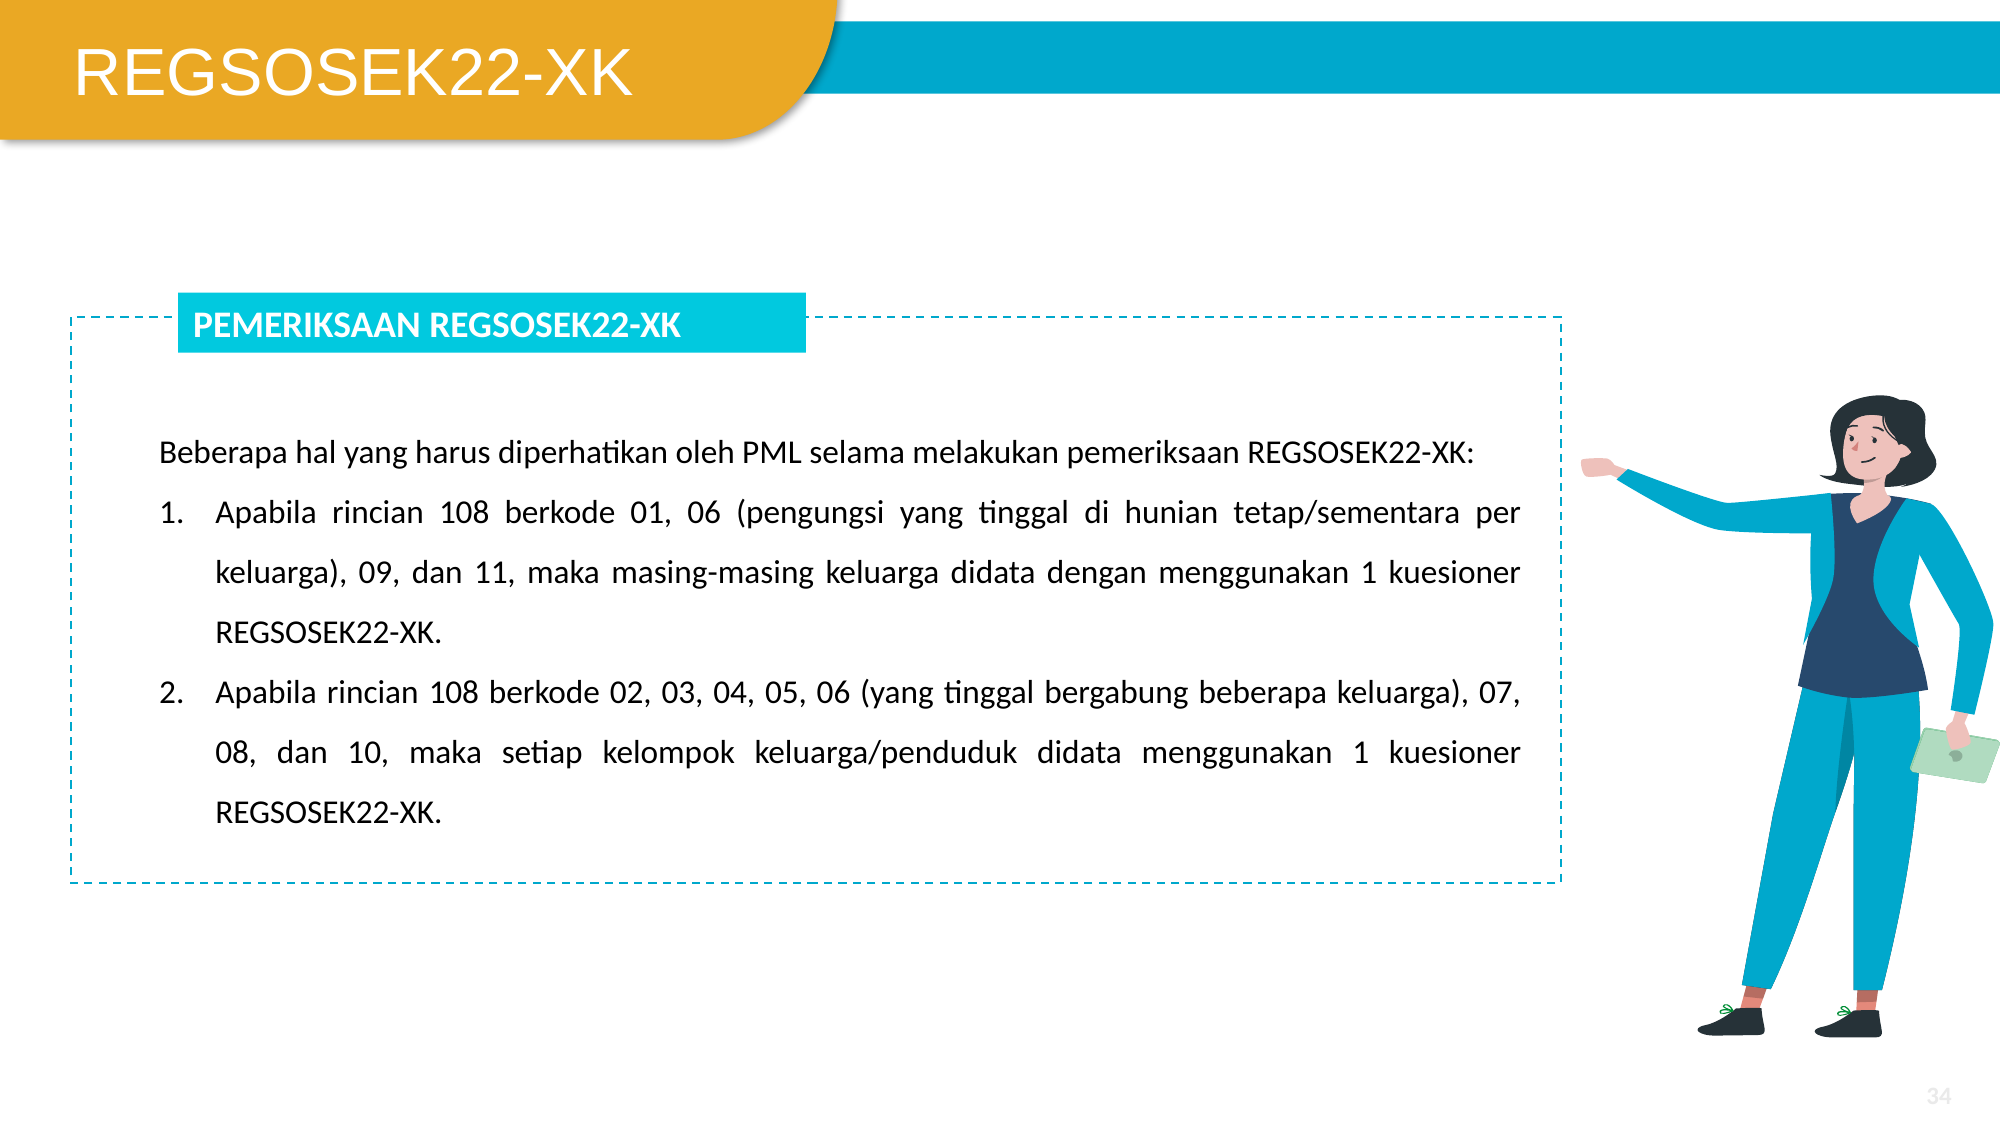

REGSOSEK22-XK

PEMERIKSAAN REGSOSEK22-XK

Beberapa hal yang harus diperhatikan oleh PML selama melakukan pemeriksaan REGSOSEK22-XK:
Apabila rincian 108 berkode 01, 06 (pengungsi yang tinggal di hunian tetap/sementara per keluarga), 09, dan 11, maka masing-masing keluarga didata dengan menggunakan 1 kuesioner REGSOSEK22-XK.
Apabila rincian 108 berkode 02, 03, 04, 05, 06 (yang tinggal bergabung beberapa keluarga), 07, 08, dan 10, maka setiap kelompok keluarga/penduduk didata menggunakan 1 kuesioner REGSOSEK22-XK.

34